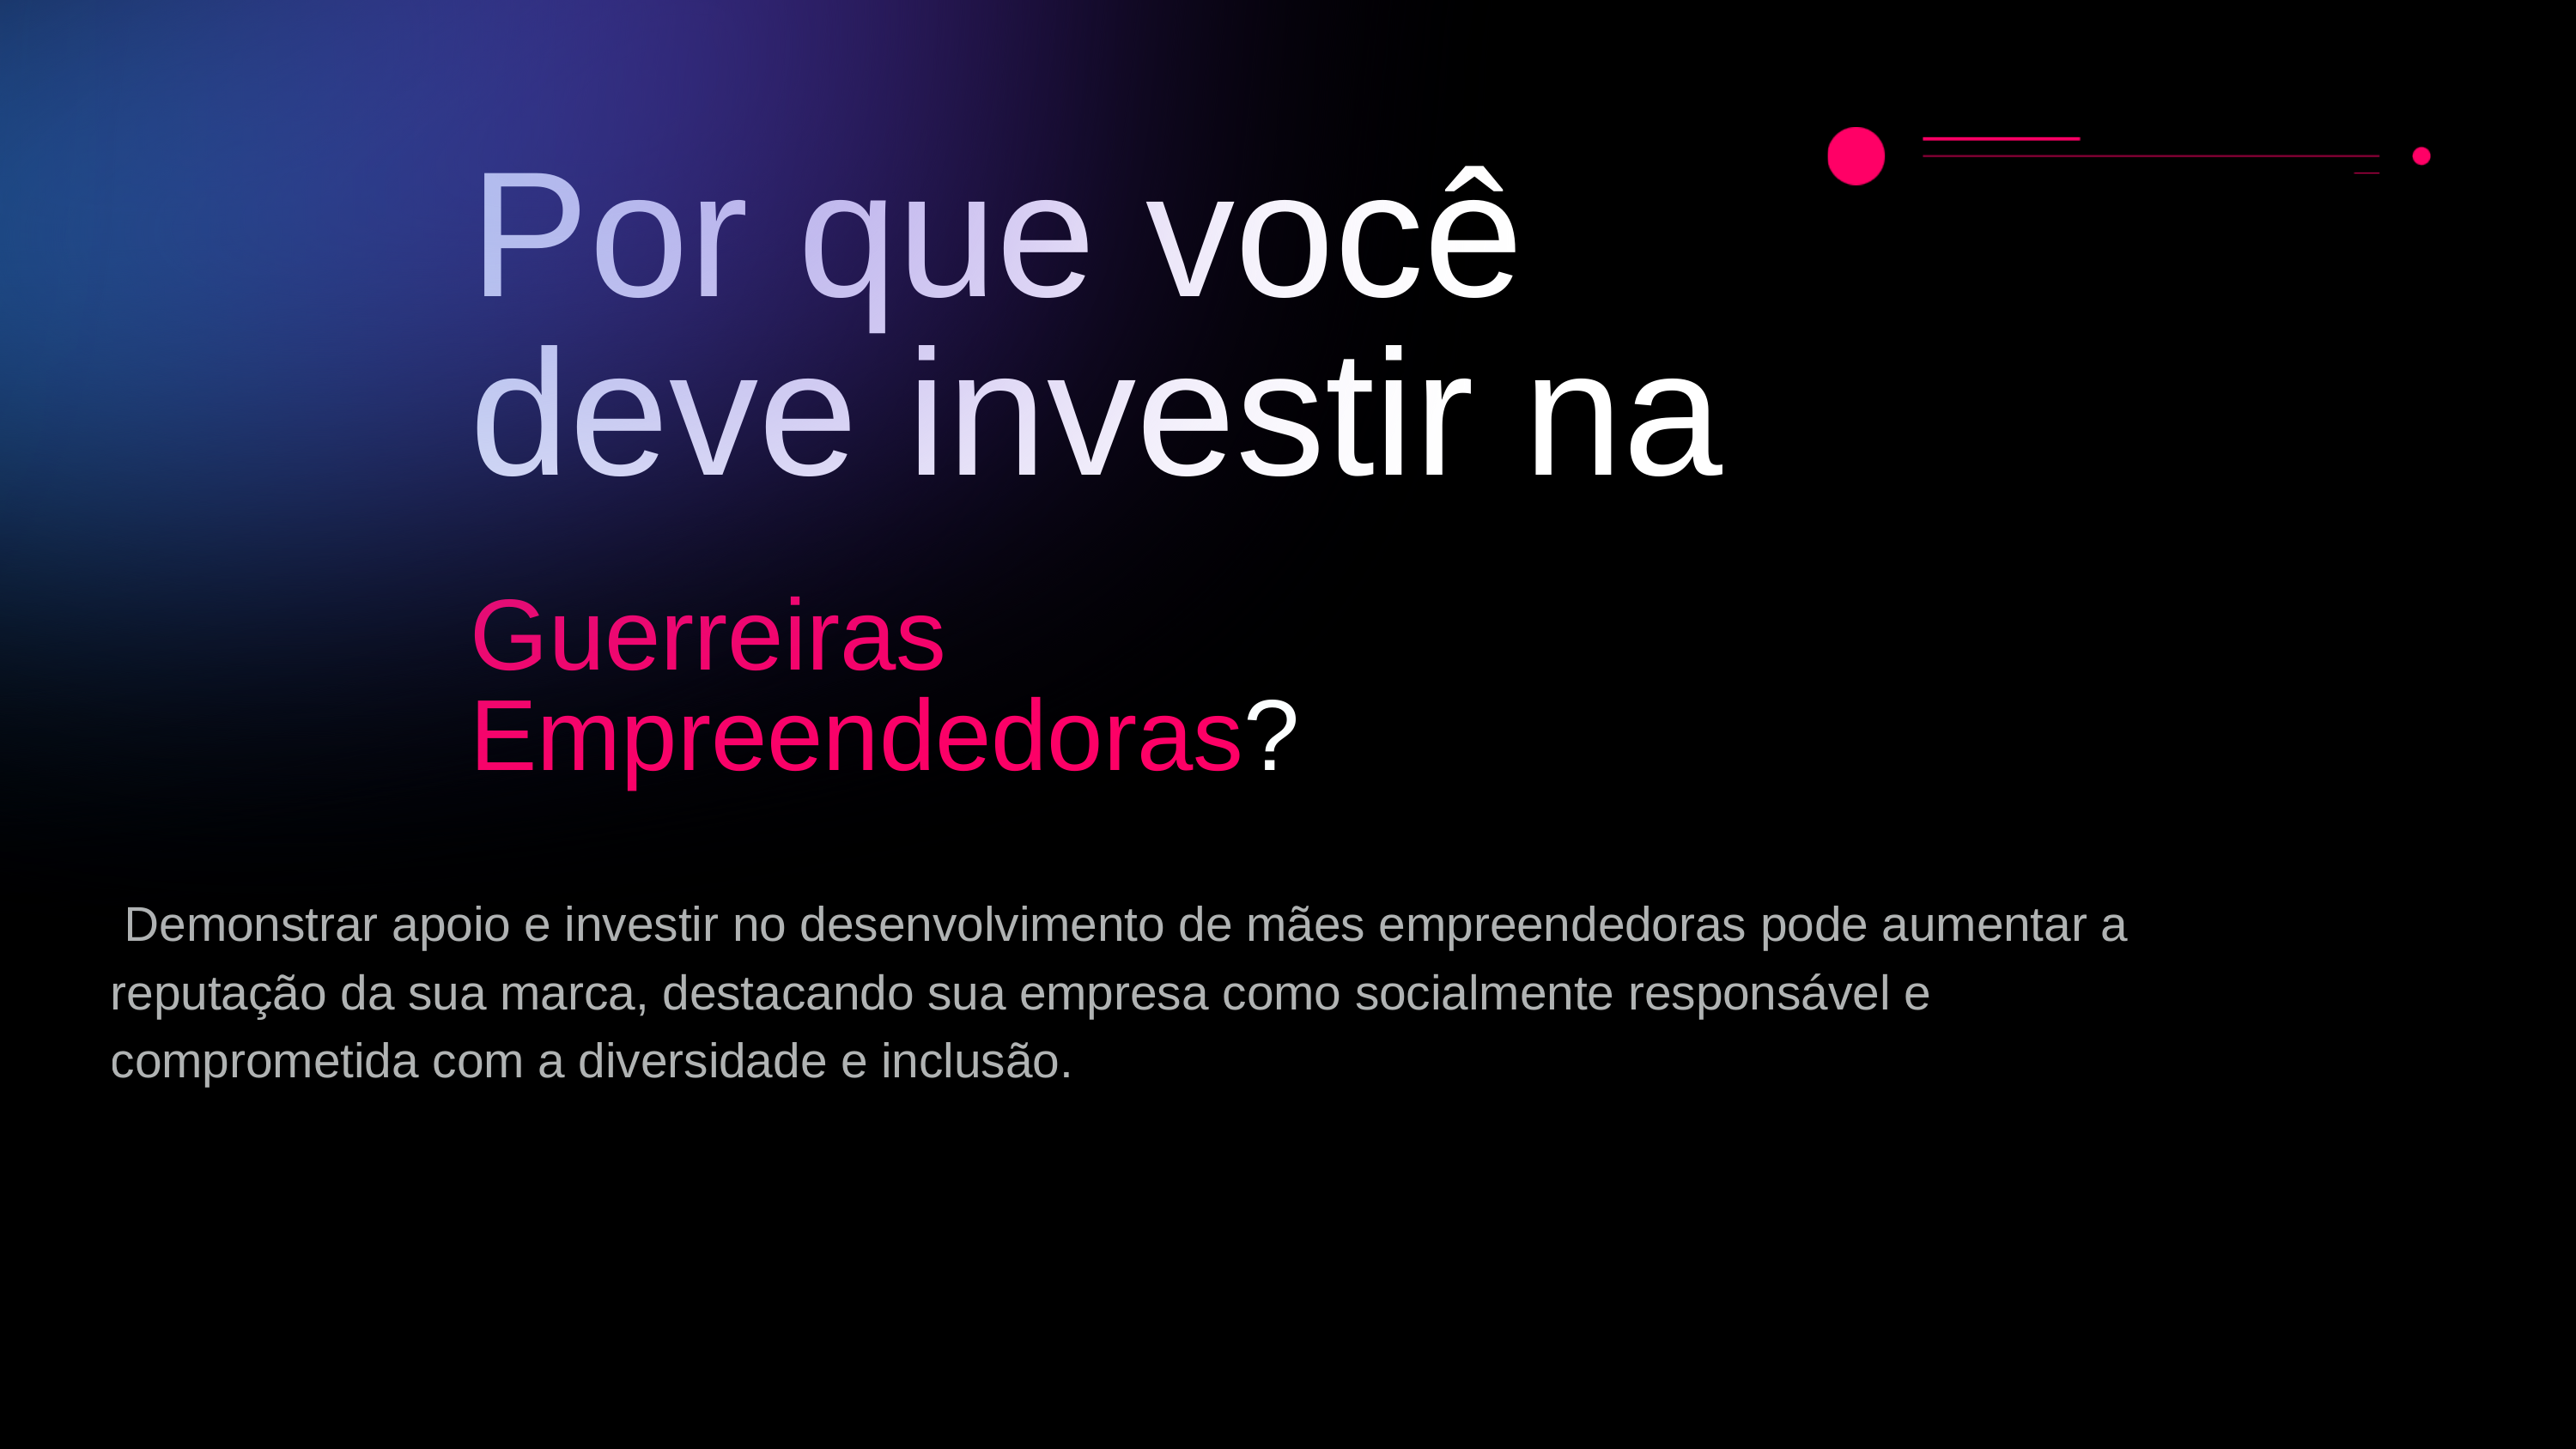

Por que você deve investir na

$10bi

MERCADO CONSUMIDOR
Guerreiras  Empreendedoras?

3%

FATIA DE MERCADO
 Demonstrar apoio e investir no desenvolvimento de mães empreendedoras pode aumentar a reputação da sua marca, destacando sua empresa como socialmente responsável e comprometida com a diversidade e inclusão.

79%
DO MERCADO ESTÁ NO BRASIL